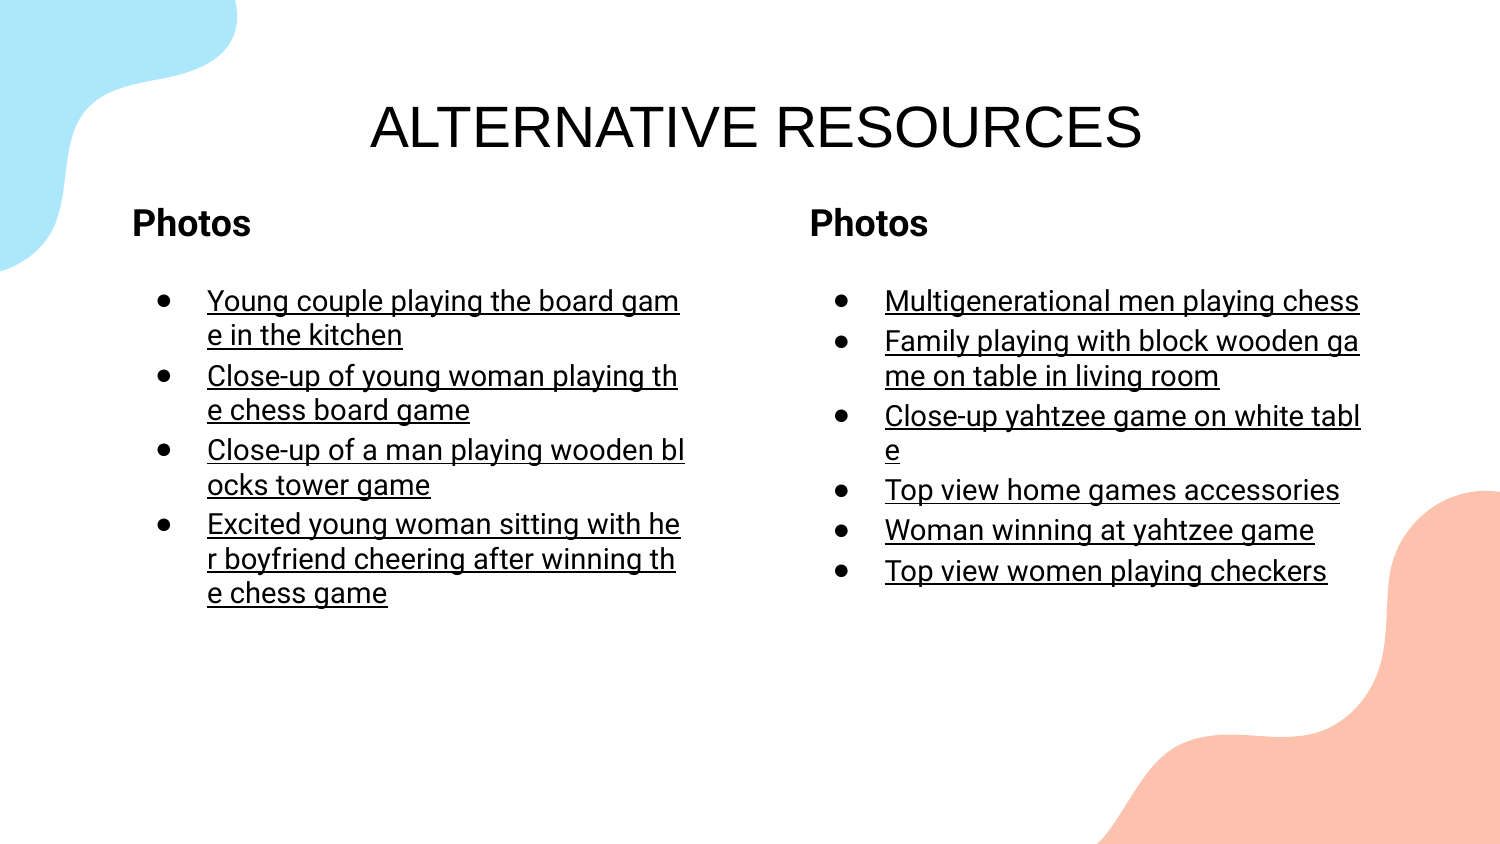

# ALTERNATIVE RESOURCES
Photos
Young couple playing the board game in the kitchen
Close-up of young woman playing the chess board game
Close-up of a man playing wooden blocks tower game
Excited young woman sitting with her boyfriend cheering after winning the chess game

Photos
Multigenerational men playing chess
Family playing with block wooden game on table in living room
Close-up yahtzee game on white table
Top view home games accessories
Woman winning at yahtzee game
Top view women playing checkers